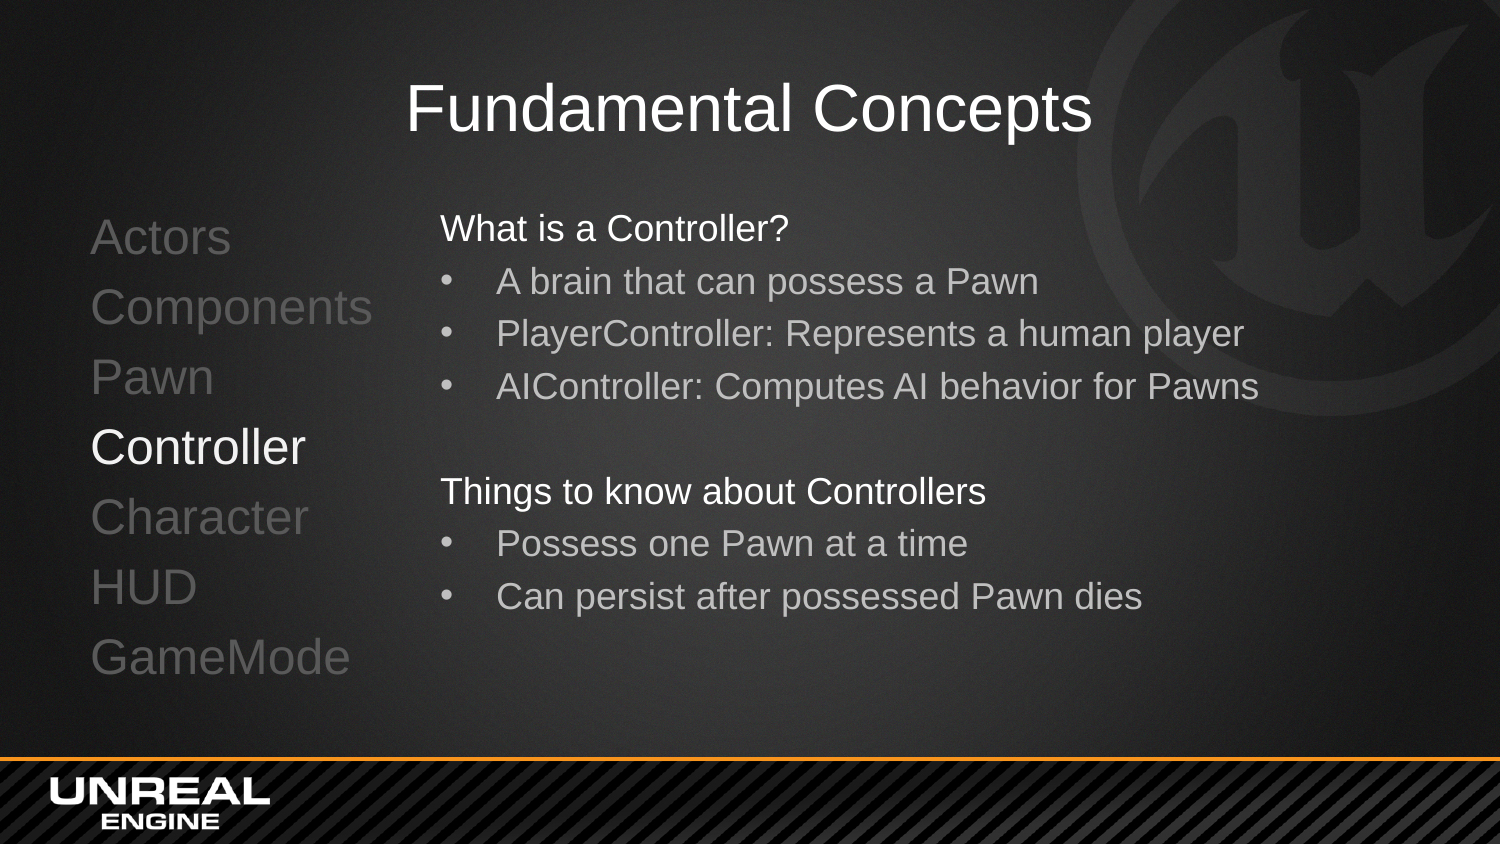

# Fundamental Concepts
Actors
Components
Pawn
Controller
Character
HUD
GameMode
What is a Controller?
A brain that can possess a Pawn
PlayerController: Represents a human player
AIController: Computes AI behavior for Pawns

Things to know about Controllers
Possess one Pawn at a time
Can persist after possessed Pawn dies